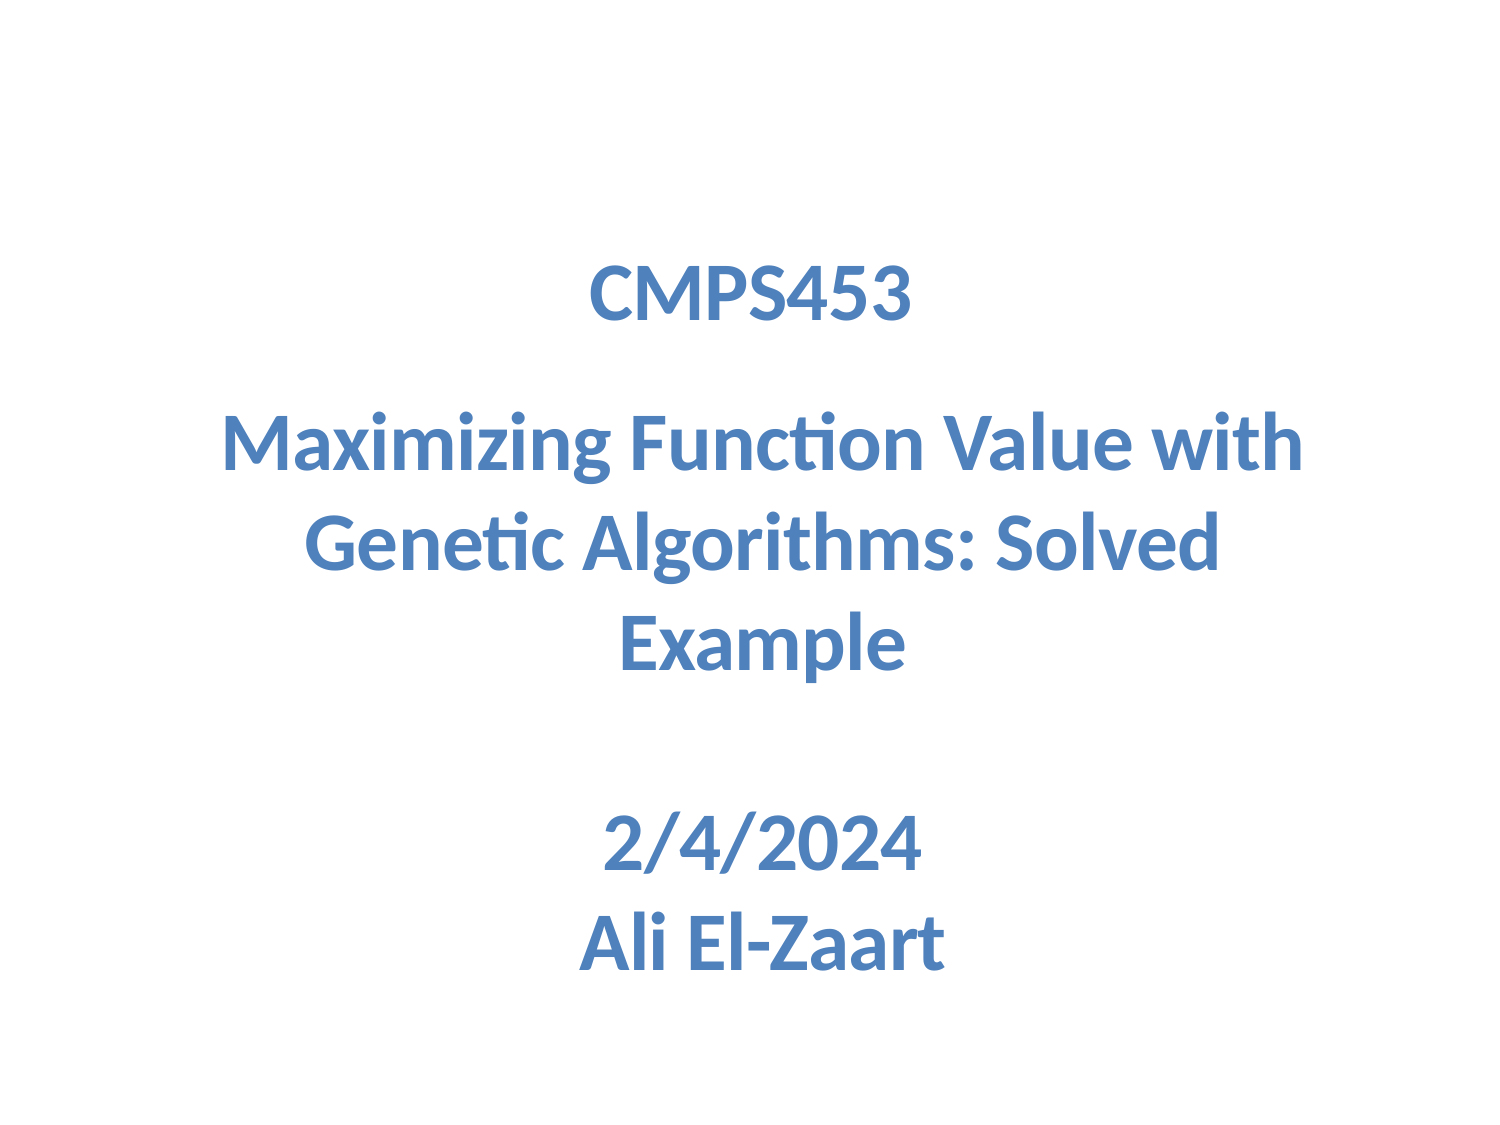

CMPS453
Maximizing Function Value with Genetic Algorithms: Solved Example

2/4/2024
Ali El-Zaart
1